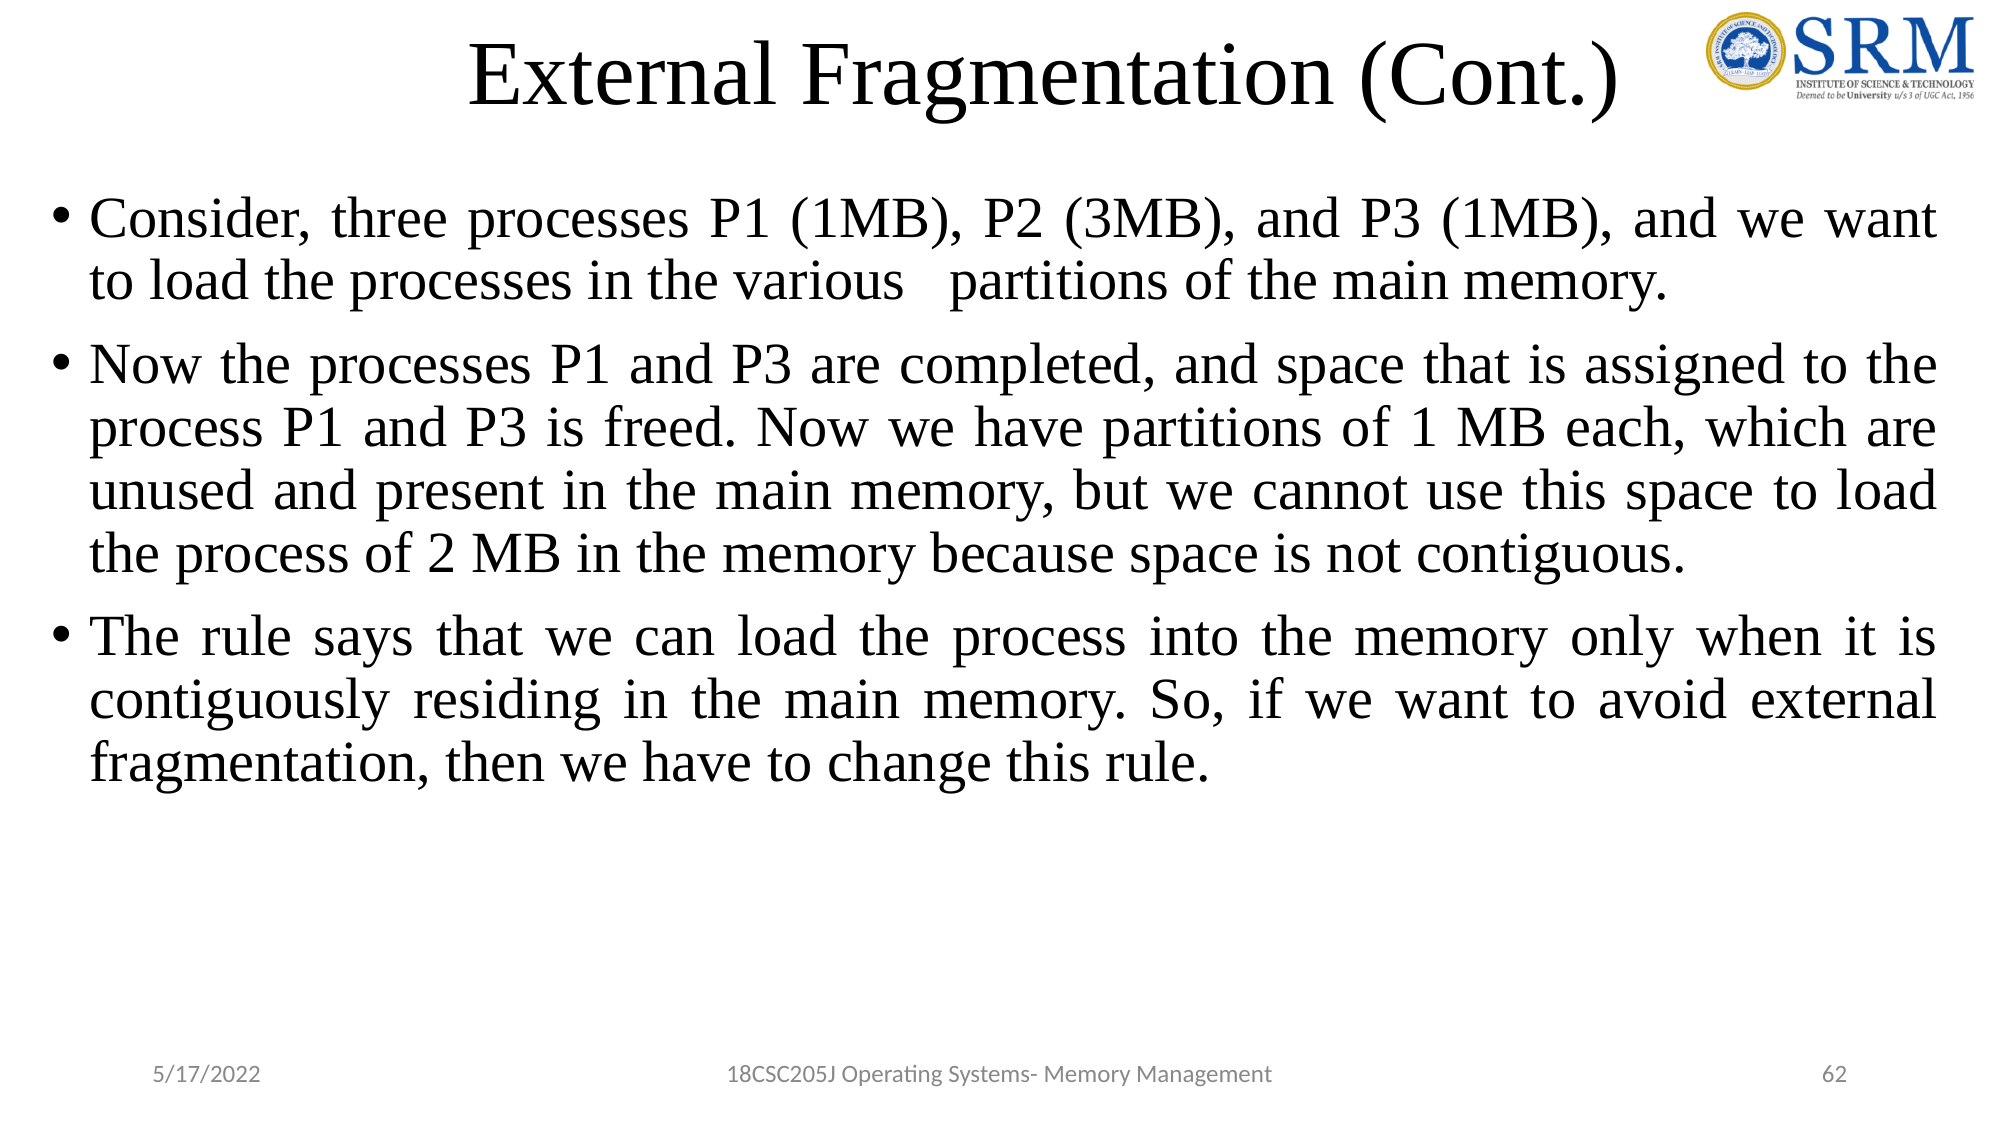

# External Fragmentation (Cont.)
Consider, three processes P1 (1MB), P2 (3MB), and P3 (1MB), and we want to load the processes in the various   partitions of the main memory.
Now the processes P1 and P3 are completed, and space that is assigned to the process P1 and P3 is freed. Now we have partitions of 1 MB each, which are unused and present in the main memory, but we cannot use this space to load the process of 2 MB in the memory because space is not contiguous.
The rule says that we can load the process into the memory only when it is contiguously residing in the main memory. So, if we want to avoid external fragmentation, then we have to change this rule.
5/17/2022
18CSC205J Operating Systems- Memory Management
62